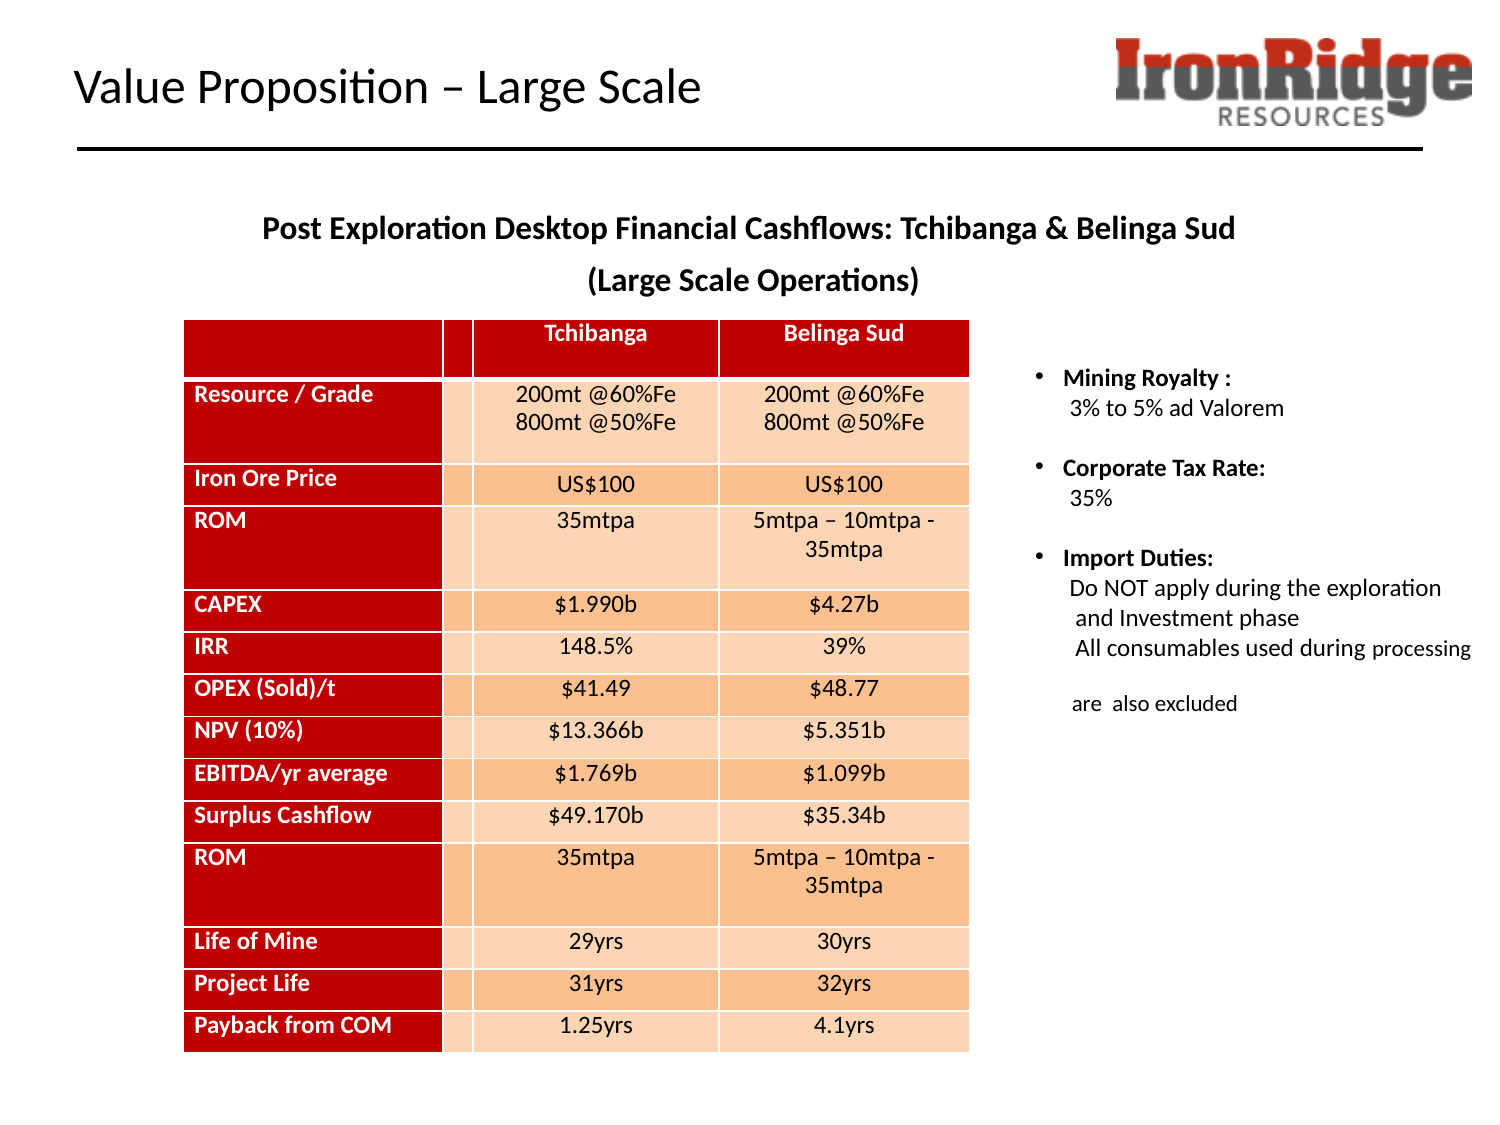

Value Proposition – Large Scale

Post Exploration Desktop Financial Cashflows: Tchibanga & Belinga Sud
 (Large Scale Operations)
|  |  | Tchibanga | Belinga Sud |
| --- | --- | --- | --- |
| Resource / Grade |  | 200mt @60%Fe 800mt @50%Fe | 200mt @60%Fe 800mt @50%Fe |
| Iron Ore Price |  | US$100 | US$100 |
| ROM |  | 35mtpa | 5mtpa – 10mtpa - 35mtpa |
| CAPEX |  | $1.990b | $4.27b |
| IRR |  | 148.5% | 39% |
| OPEX (Sold)/t |  | $41.49 | $48.77 |
| NPV (10%) |  | $13.366b | $5.351b |
| EBITDA/yr average |  | $1.769b | $1.099b |
| Surplus Cashflow |  | $49.170b | $35.34b |
| ROM |  | 35mtpa | 5mtpa – 10mtpa - 35mtpa |
| Life of Mine |  | 29yrs | 30yrs |
| Project Life |  | 31yrs | 32yrs |
| Payback from COM |  | 1.25yrs | 4.1yrs |
Mining Royalty :
      3% to 5% ad Valorem

Corporate Tax Rate:
      35%

Import Duties:
      Do NOT apply during the exploration
       and Investment phase
       All consumables used during processing
       are  also excluded